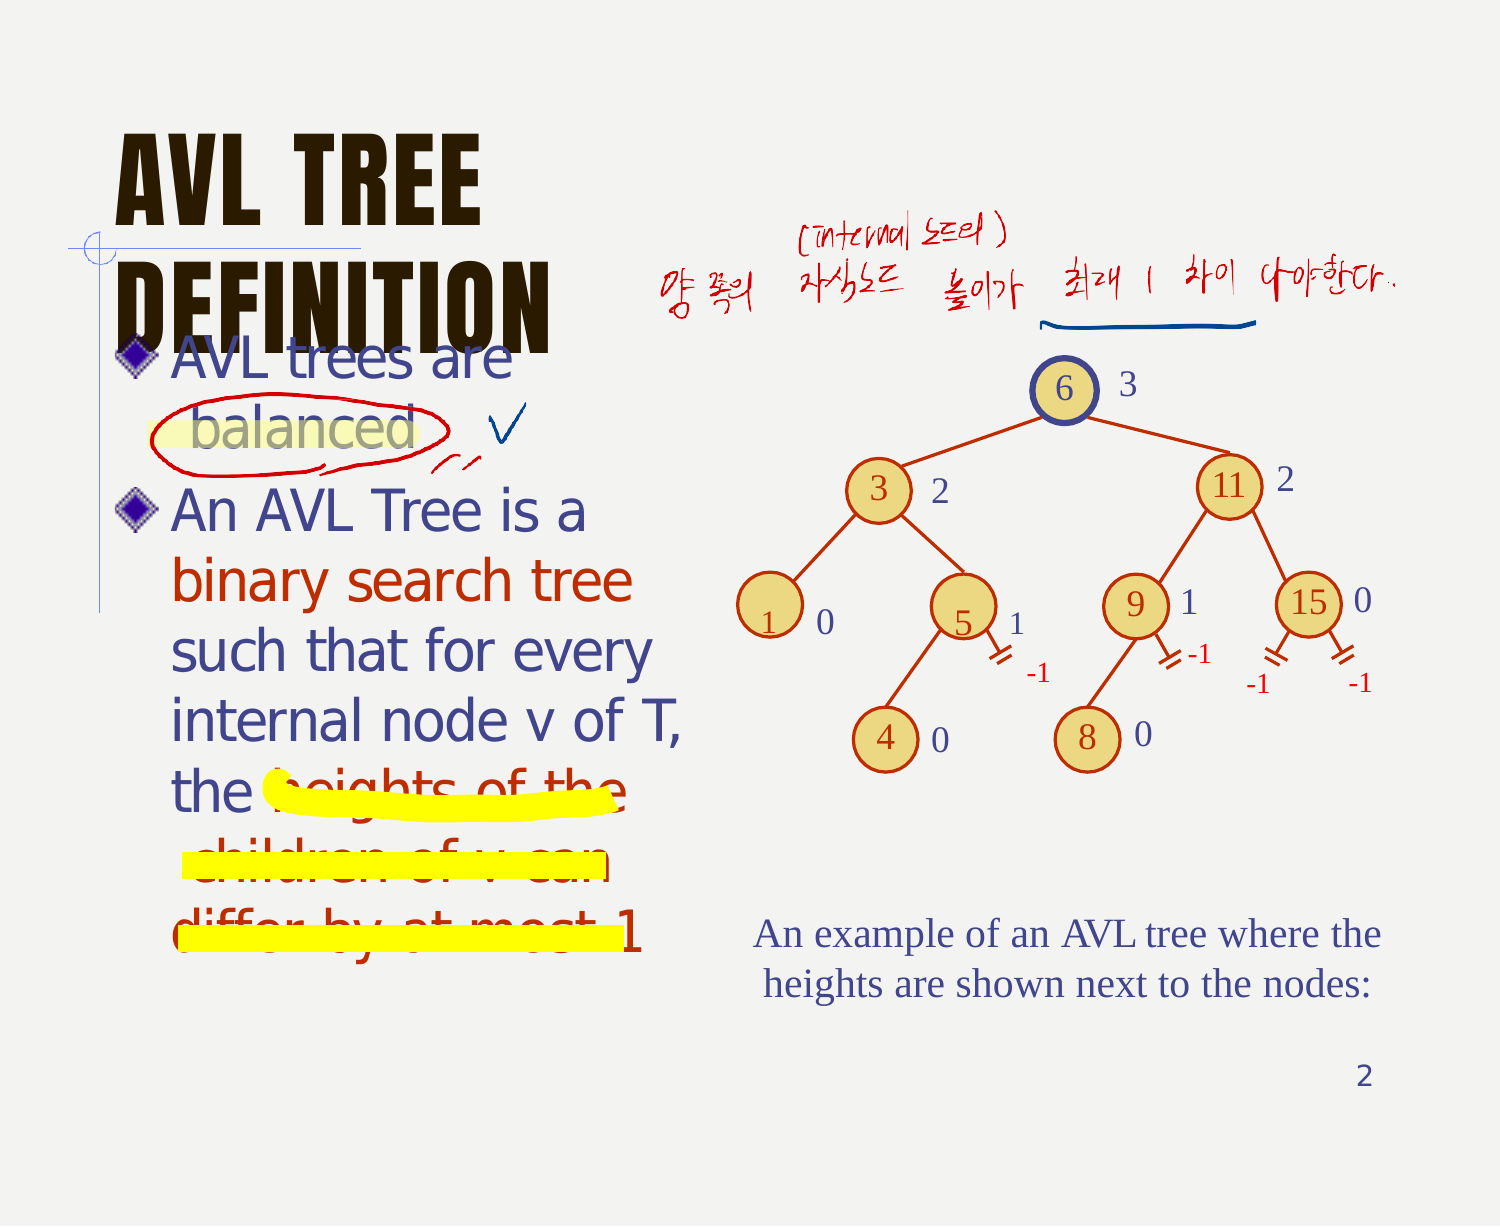

# AVL Tree Definition

AVL trees are  balanced
An AVL Tree is a  binary search tree  such that for every  internal node v of T,

3
6

2

11
3
2

1
-1
5	1
-1

0
15
1	0
9

-1
-1

0
4
8
0
the heights of the  children of v can

differ by at most 1
An example of an AVL tree where the  heights are shown next to the nodes:

2